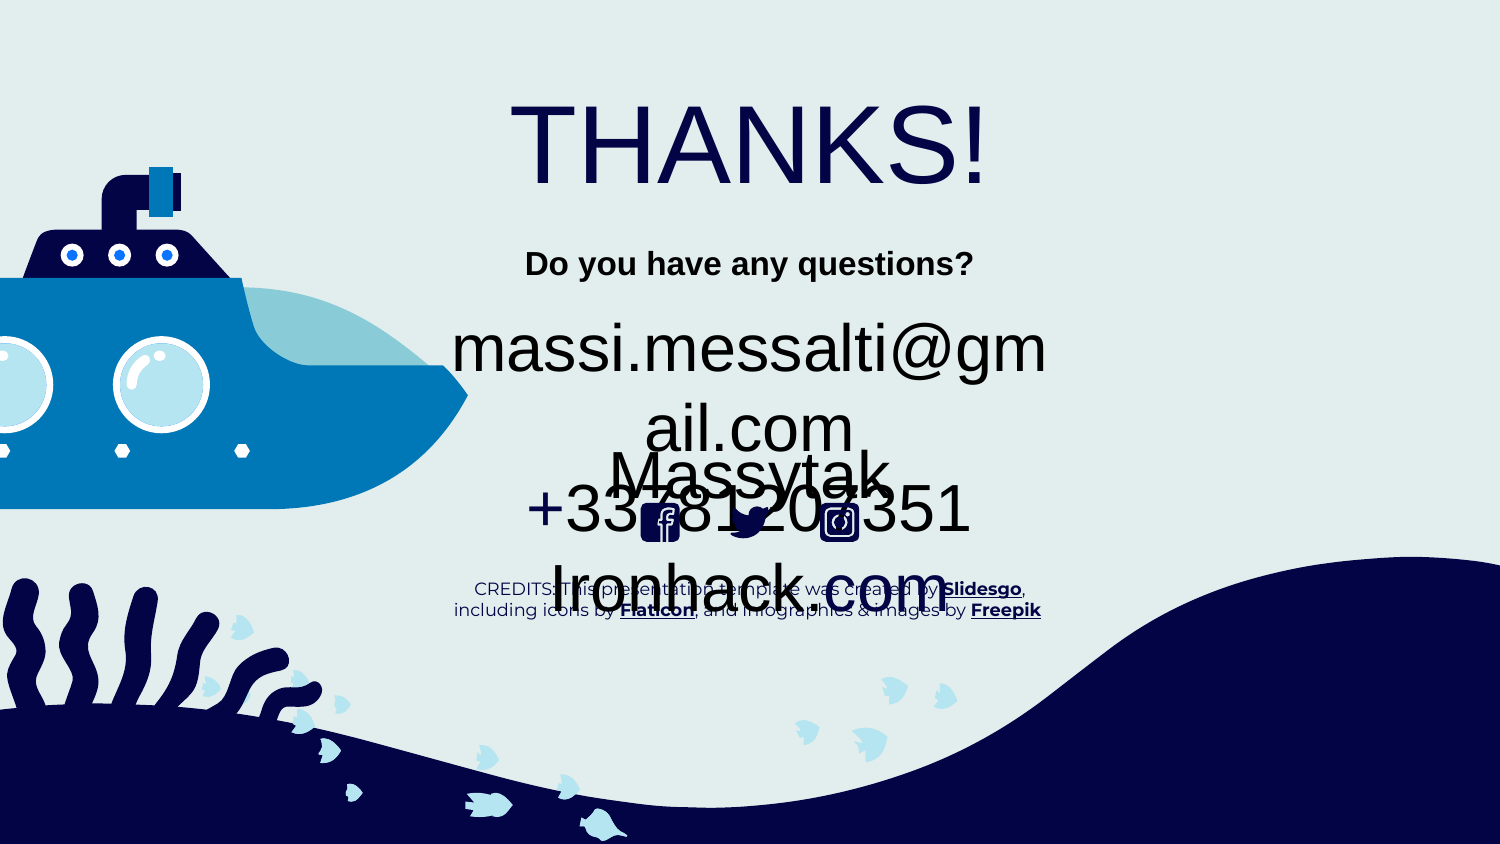

# THANKS!
Do you have any questions?
massi.messalti@gmail.com
+33781207351
Ironhack.com
Massytak